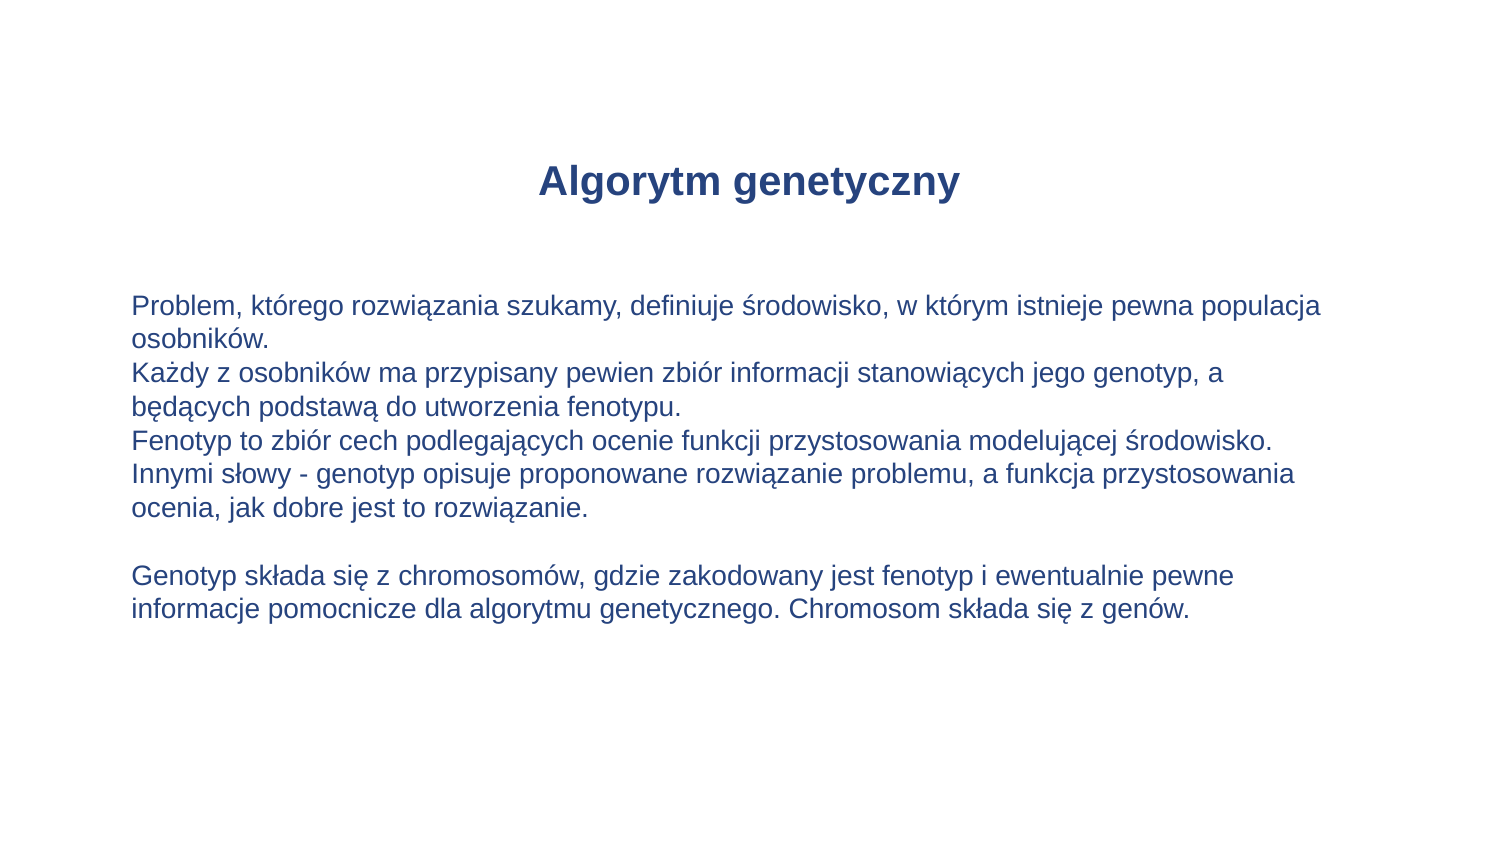

29.09.2025
# Algorytm genetyczny
Problem, którego rozwiązania szukamy, definiuje środowisko, w którym istnieje pewna populacja osobników.
Każdy z osobników ma przypisany pewien zbiór informacji stanowiących jego genotyp, a będących podstawą do utworzenia fenotypu.
Fenotyp to zbiór cech podlegających ocenie funkcji przystosowania modelującej środowisko. Innymi słowy - genotyp opisuje proponowane rozwiązanie problemu, a funkcja przystosowania ocenia, jak dobre jest to rozwiązanie.

Genotyp składa się z chromosomów, gdzie zakodowany jest fenotyp i ewentualnie pewne informacje pomocnicze dla algorytmu genetycznego. Chromosom składa się z genów.